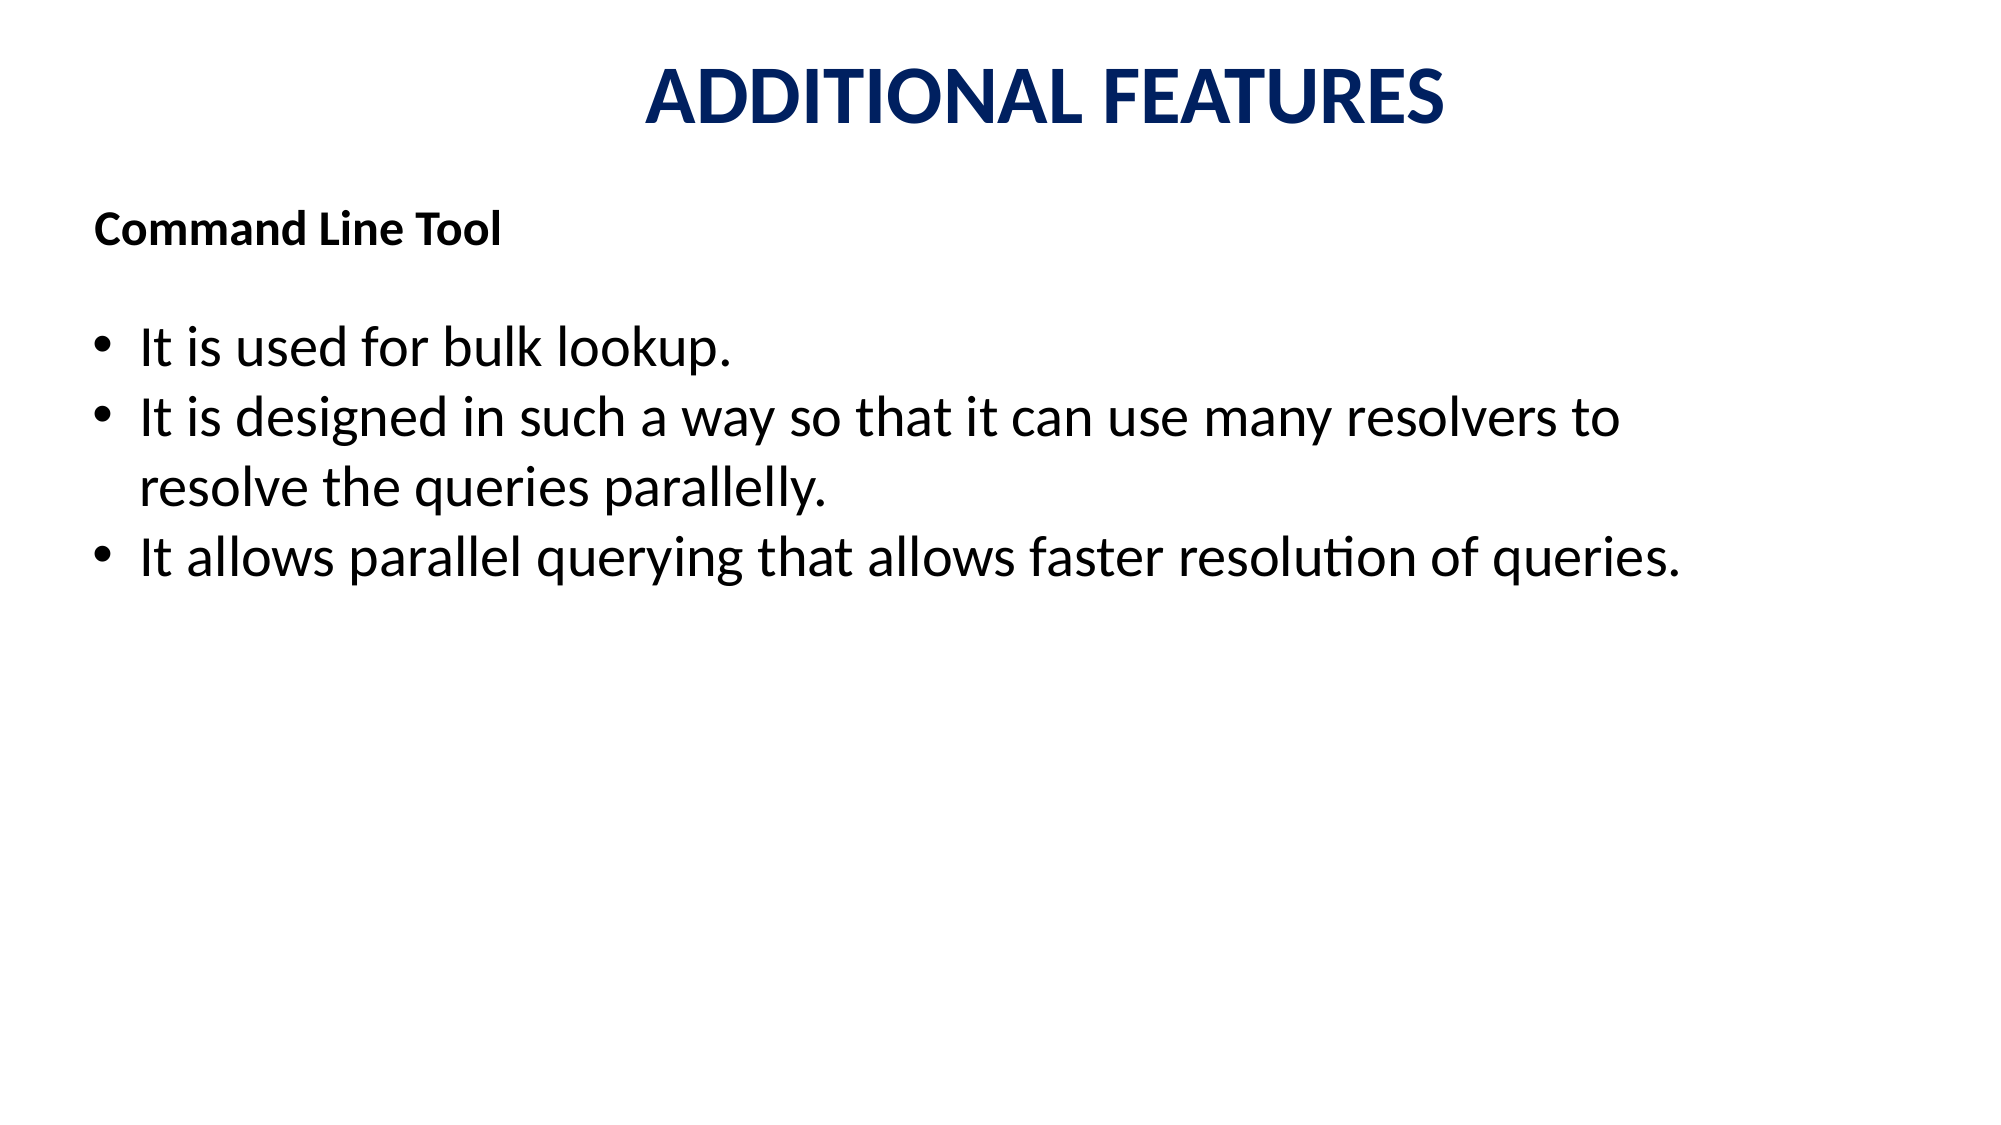

ADDITIONAL FEATURES
Command Line Tool
It is used for bulk lookup.
It is designed in such a way so that it can use many resolvers to resolve the queries parallelly.
It allows parallel querying that allows faster resolution of queries.